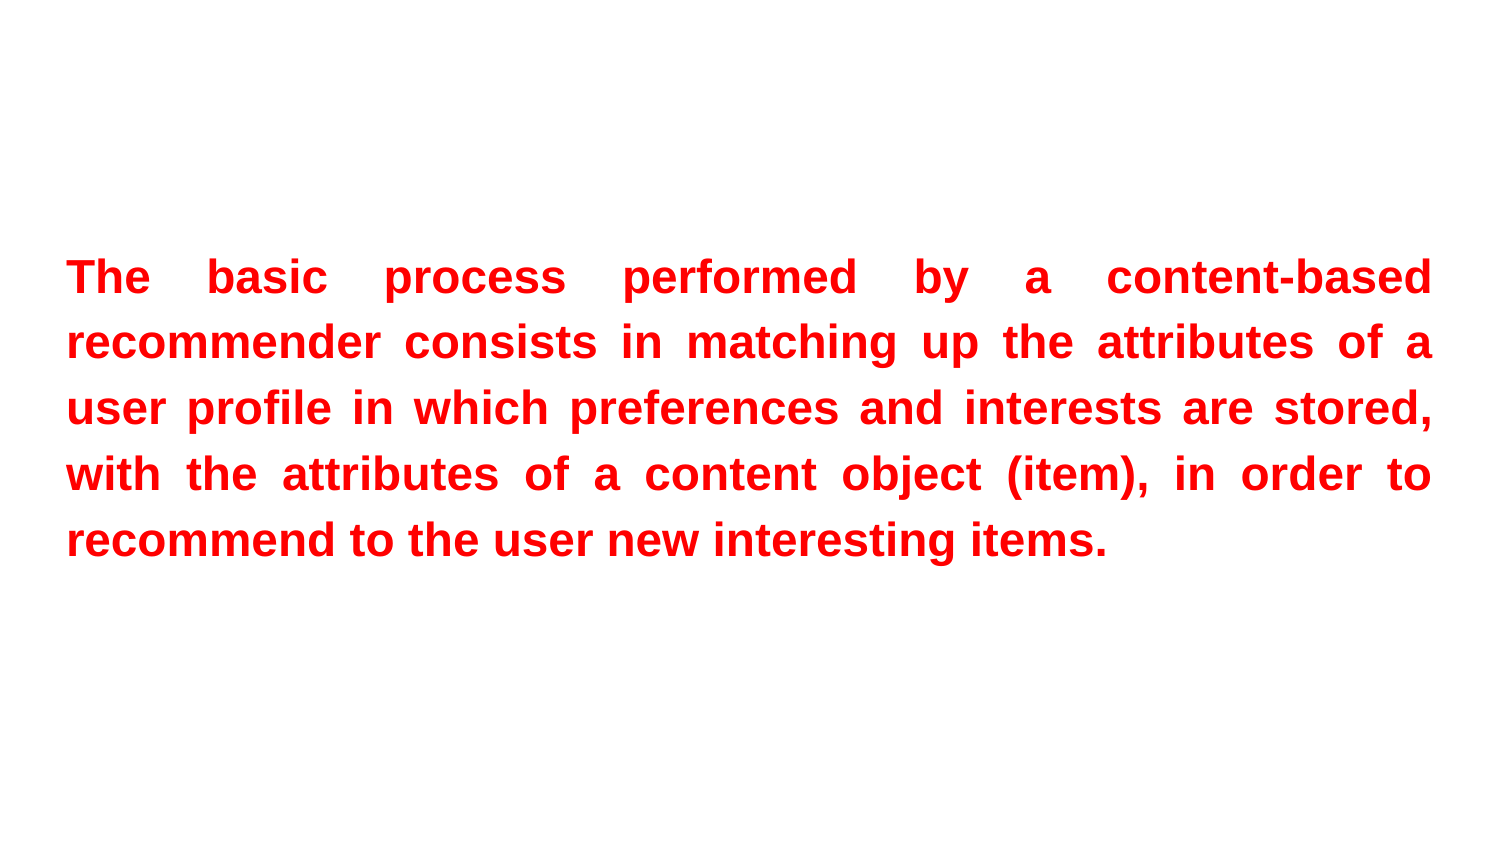

The basic process performed by a content-based recommender consists in matching up the attributes of a user profile in which preferences and interests are stored, with the attributes of a content object (item), in order to recommend to the user new interesting items.